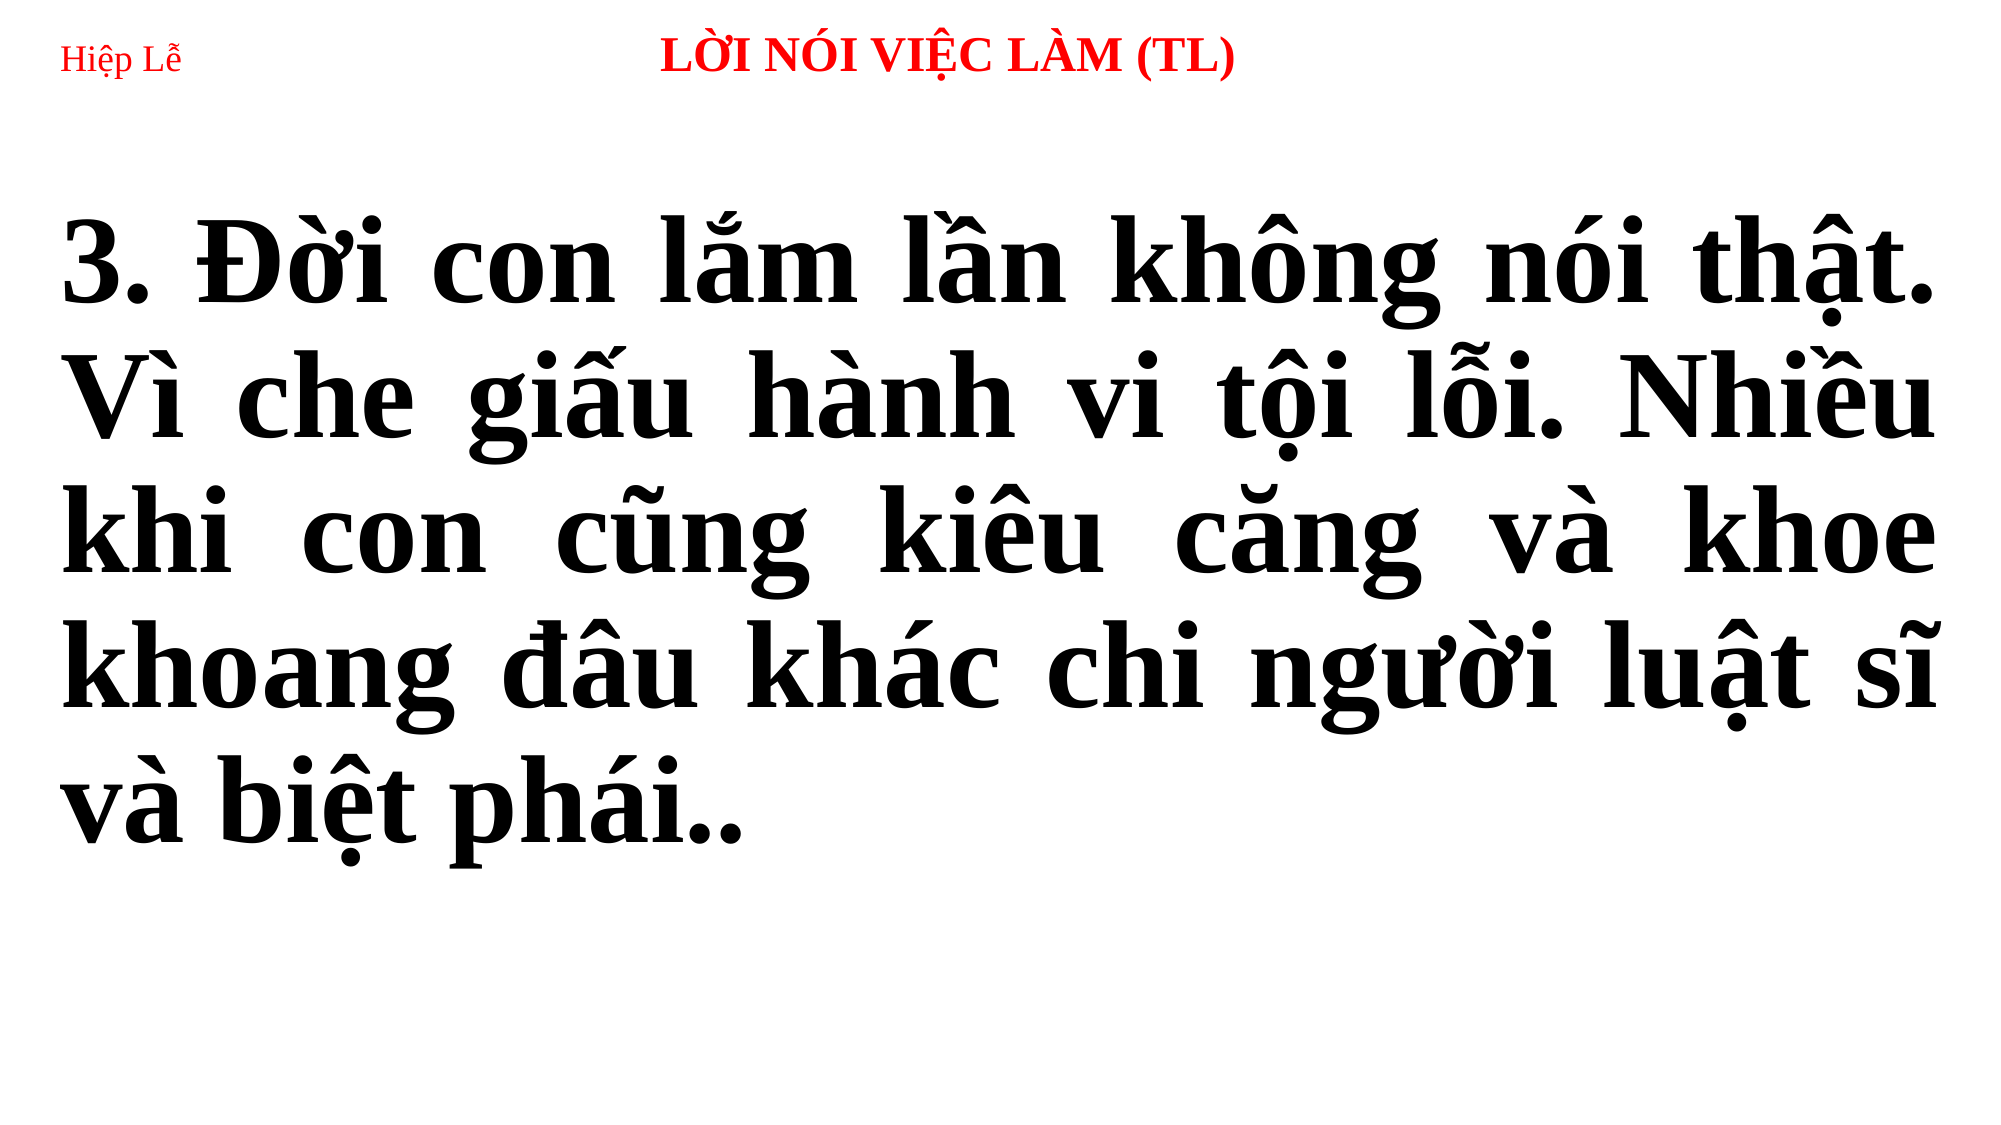

# Hiệp Lễ                                      	LỜI NÓI VIỆC LÀM (TL)
3. Đời con lắm lần không nói thật. Vì che giấu hành vi tội lỗi. Nhiều khi con cũng kiêu căng và khoe khoang đâu khác chi người luật sĩ và biệt phái..